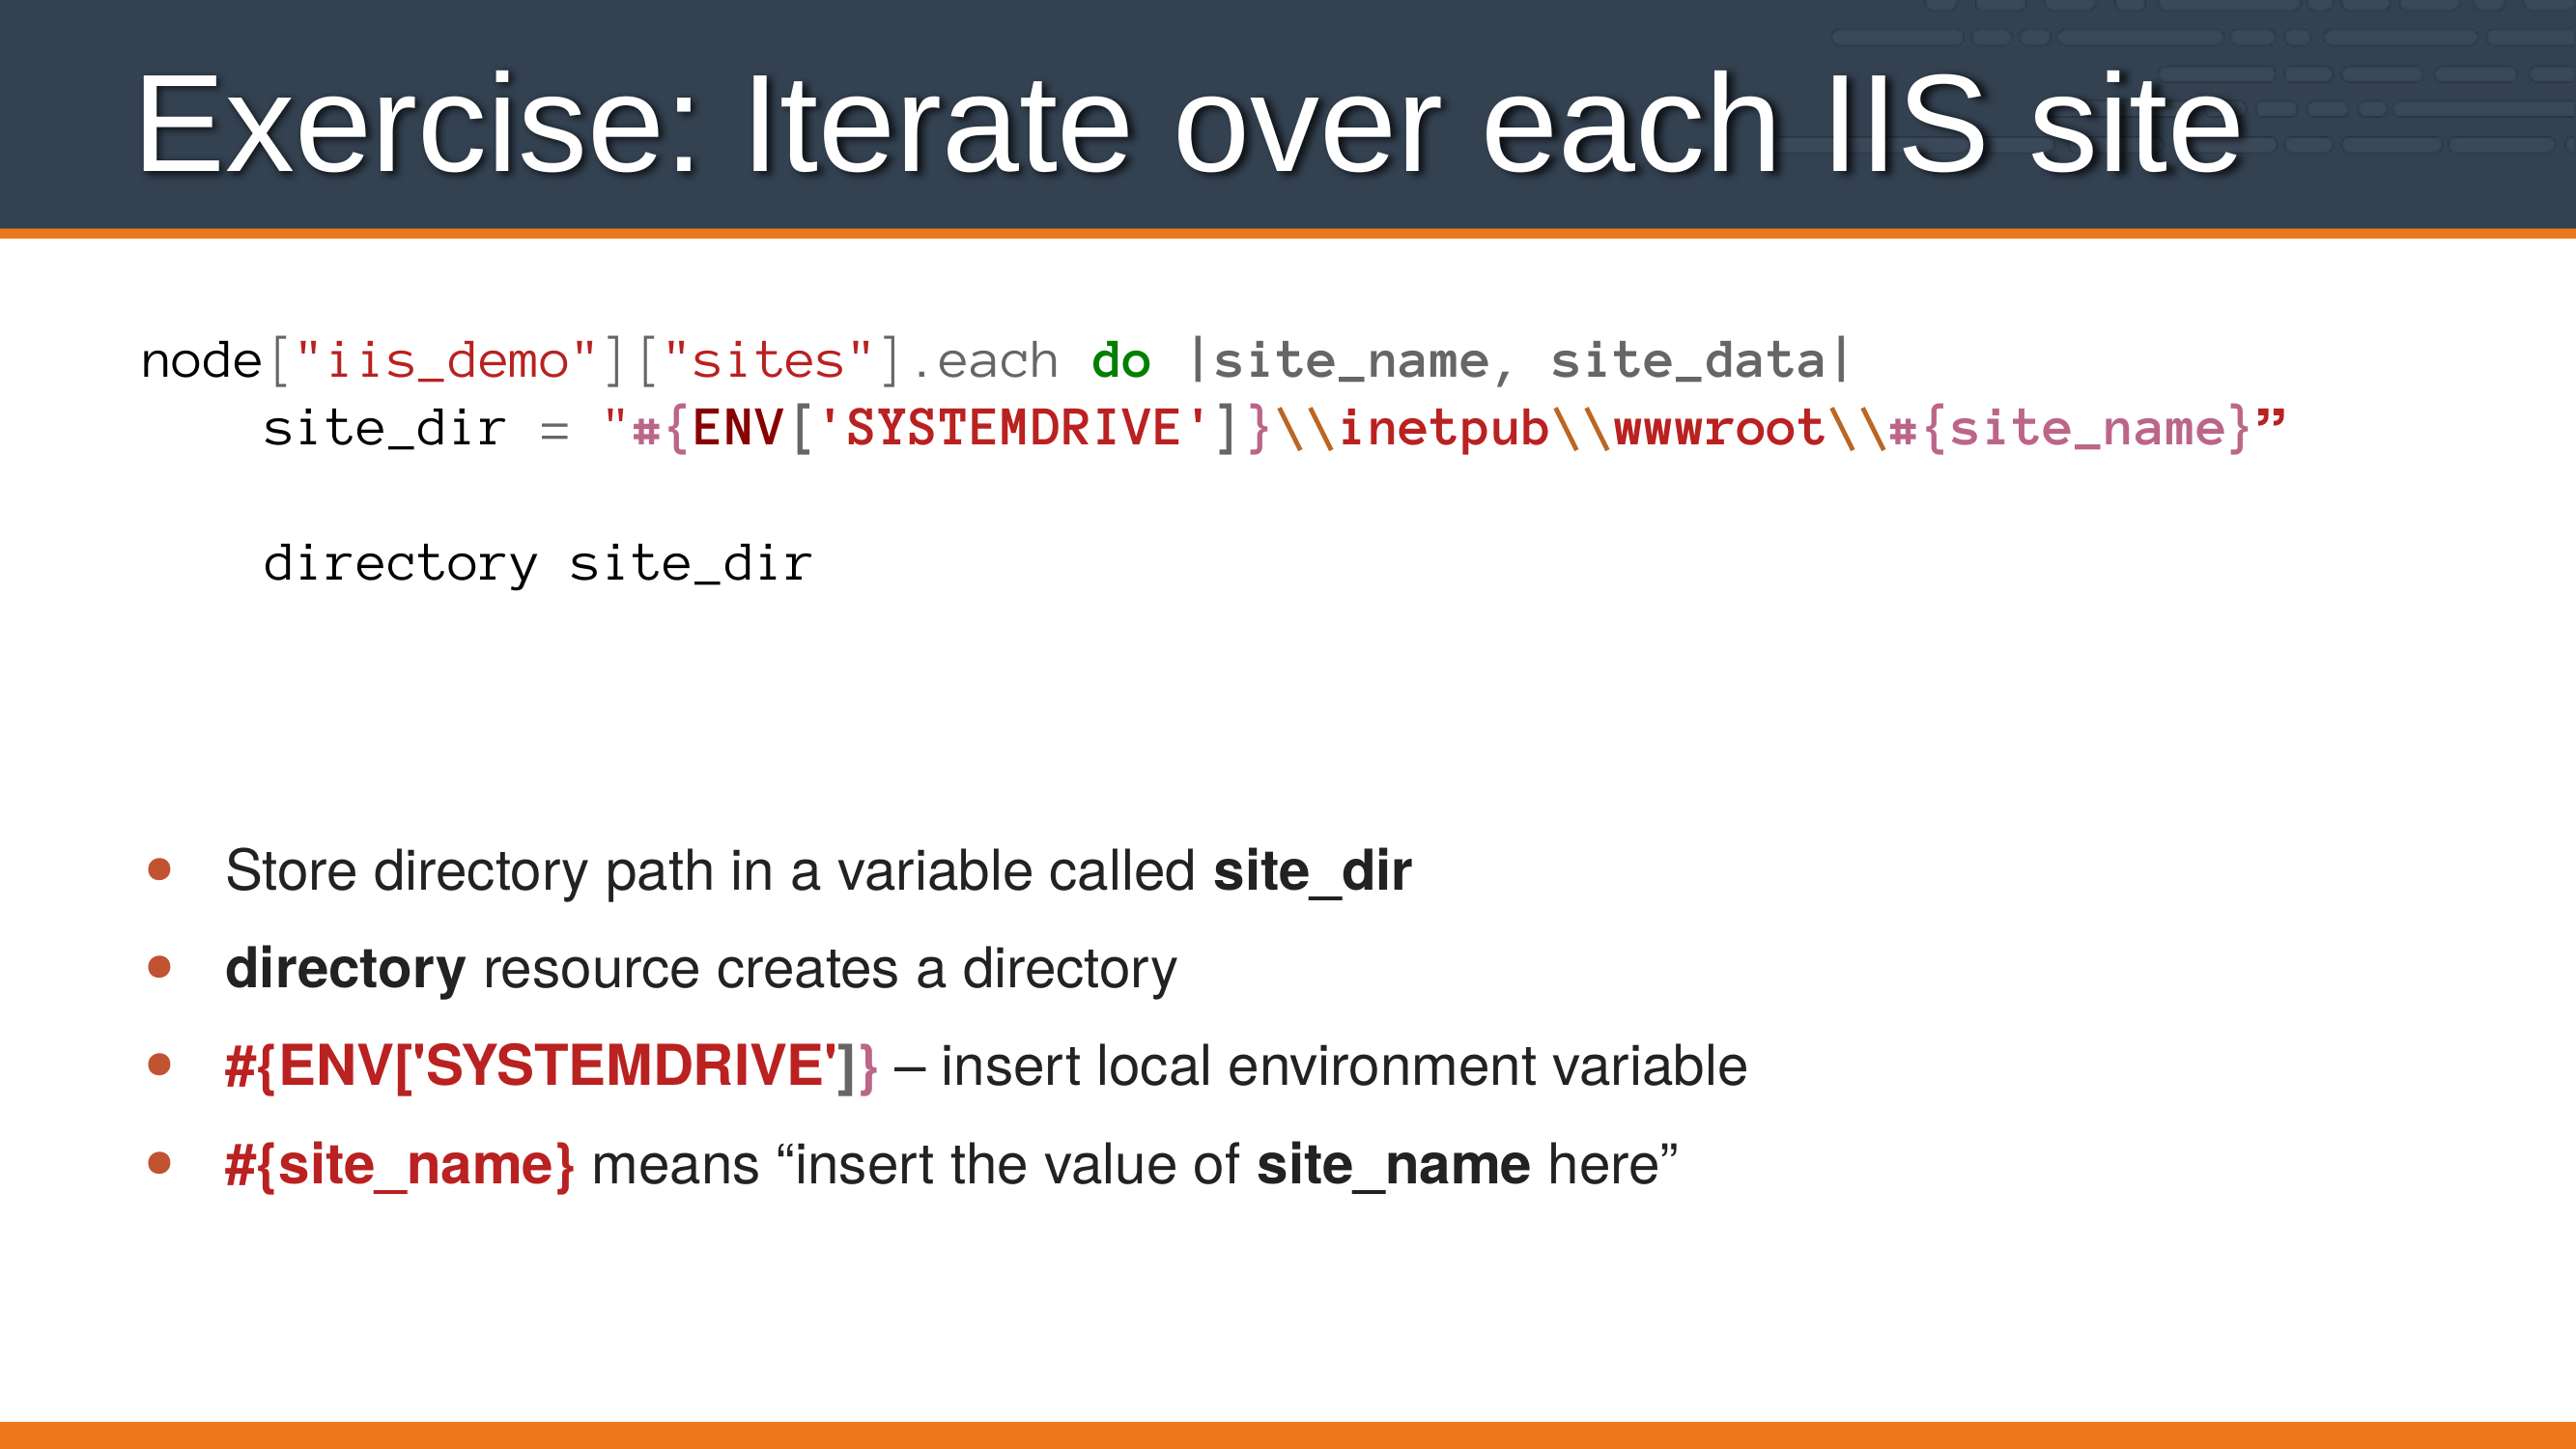

# Exercise: Iterate over each IIS site
node["iis_demo"]["sites"].each do |site_name, site_data|
    site_dir = "#{ENV['SYSTEMDRIVE']}\\inetpub\\wwwroot\\#{site_name}”

    directory site_dir
Store directory path in a variable called site_dir
directory resource creates a directory
#{ENV['SYSTEMDRIVE']} – insert local environment variable
#{site_name} means “insert the value of site_name here”